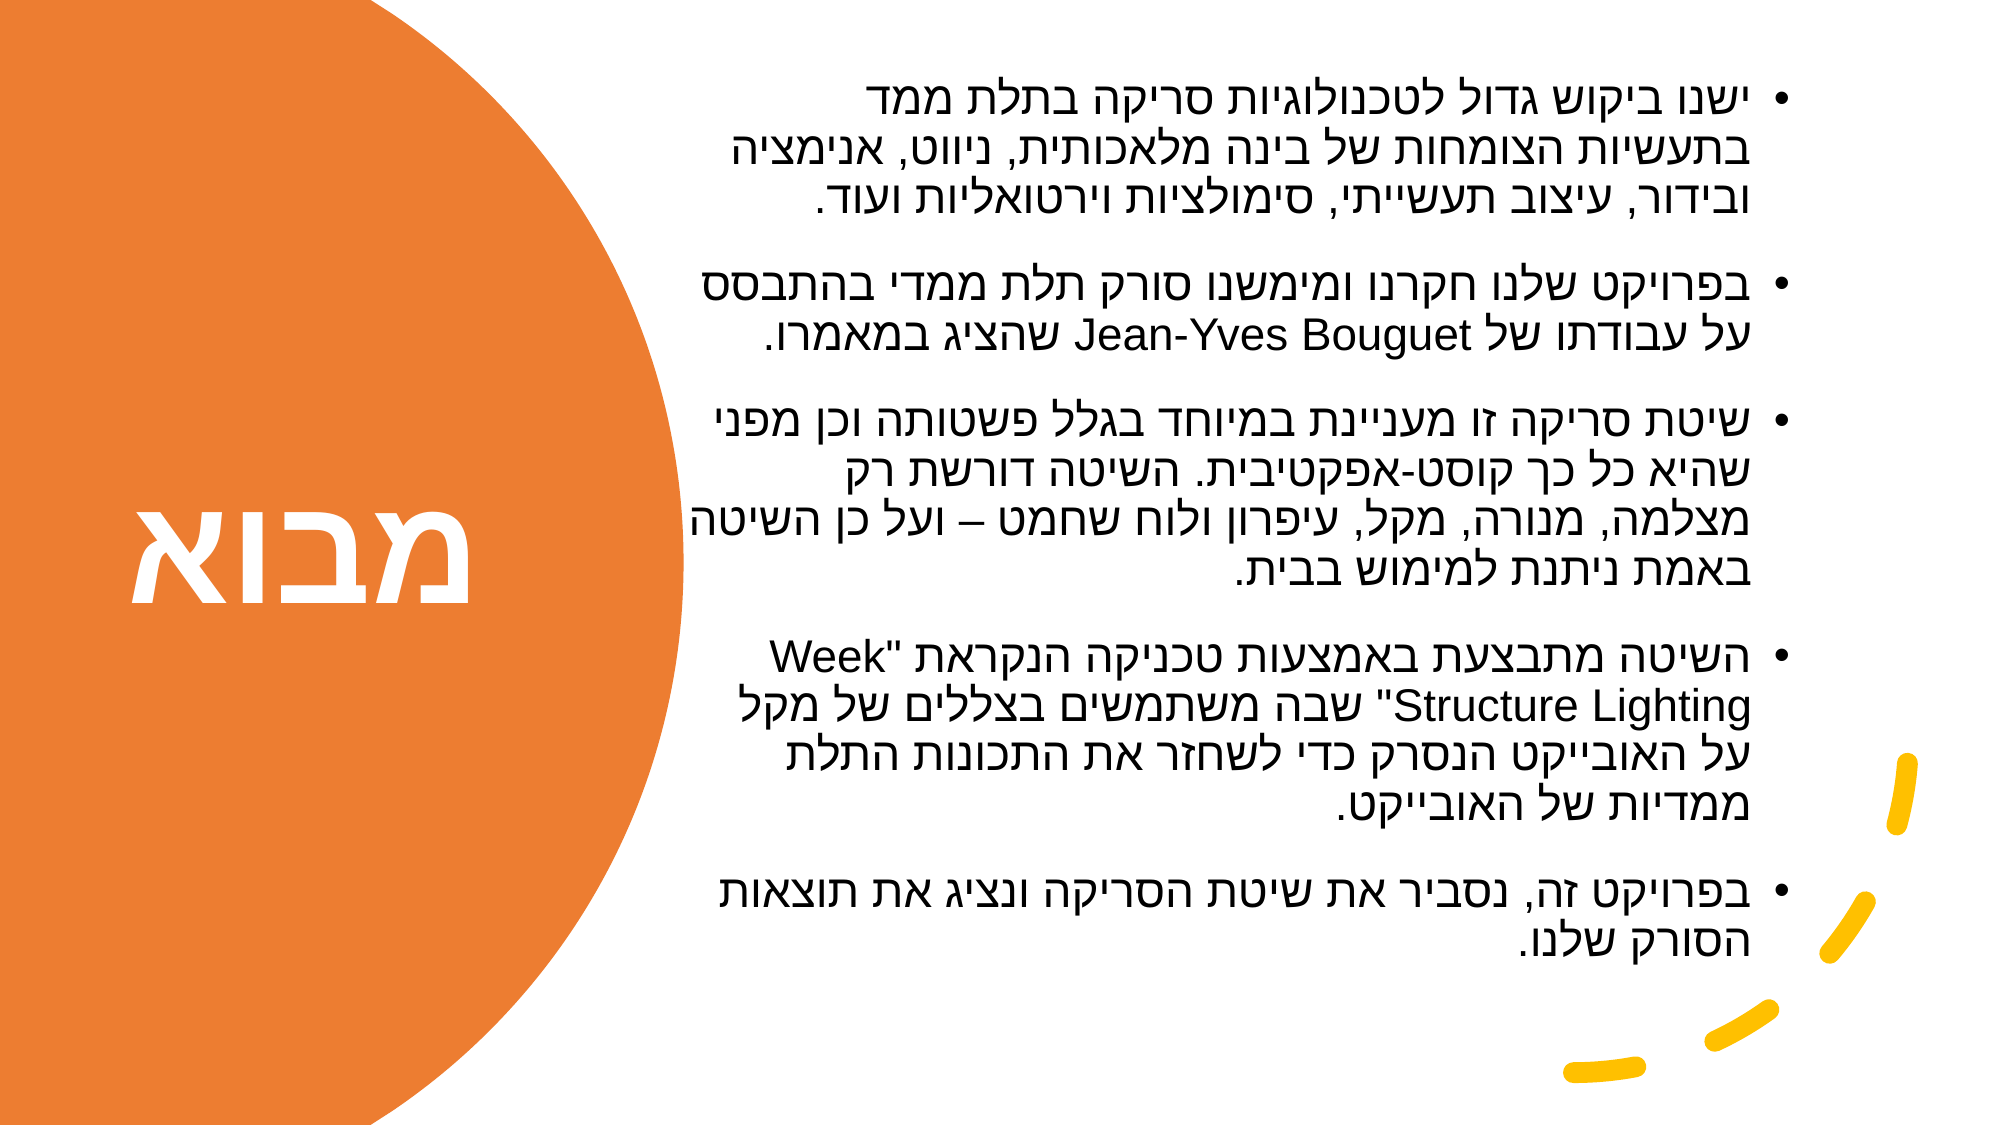

ישנו ביקוש גדול לטכנולוגיות סריקה בתלת ממד בתעשיות הצומחות של בינה מלאכותית, ניווט, אנימציה ובידור, עיצוב תעשייתי, סימולציות וירטואליות ועוד.
בפרויקט שלנו חקרנו ומימשנו סורק תלת ממדי בהתבסס על עבודתו של Jean-Yves Bouguet שהציג במאמרו.
שיטת סריקה זו מעניינת במיוחד בגלל פשטותה וכן מפני שהיא כל כך קוסט-אפקטיבית. השיטה דורשת רק מצלמה, מנורה, מקל, עיפרון ולוח שחמט – ועל כן השיטה באמת ניתנת למימוש בבית.
השיטה מתבצעת באמצעות טכניקה הנקראת "Week Structure Lighting" שבה משתמשים בצללים של מקל על האובייקט הנסרק כדי לשחזר את התכונות התלת ממדיות של האובייקט.
בפרויקט זה, נסביר את שיטת הסריקה ונציג את תוצאות הסורק שלנו.
# מבוא